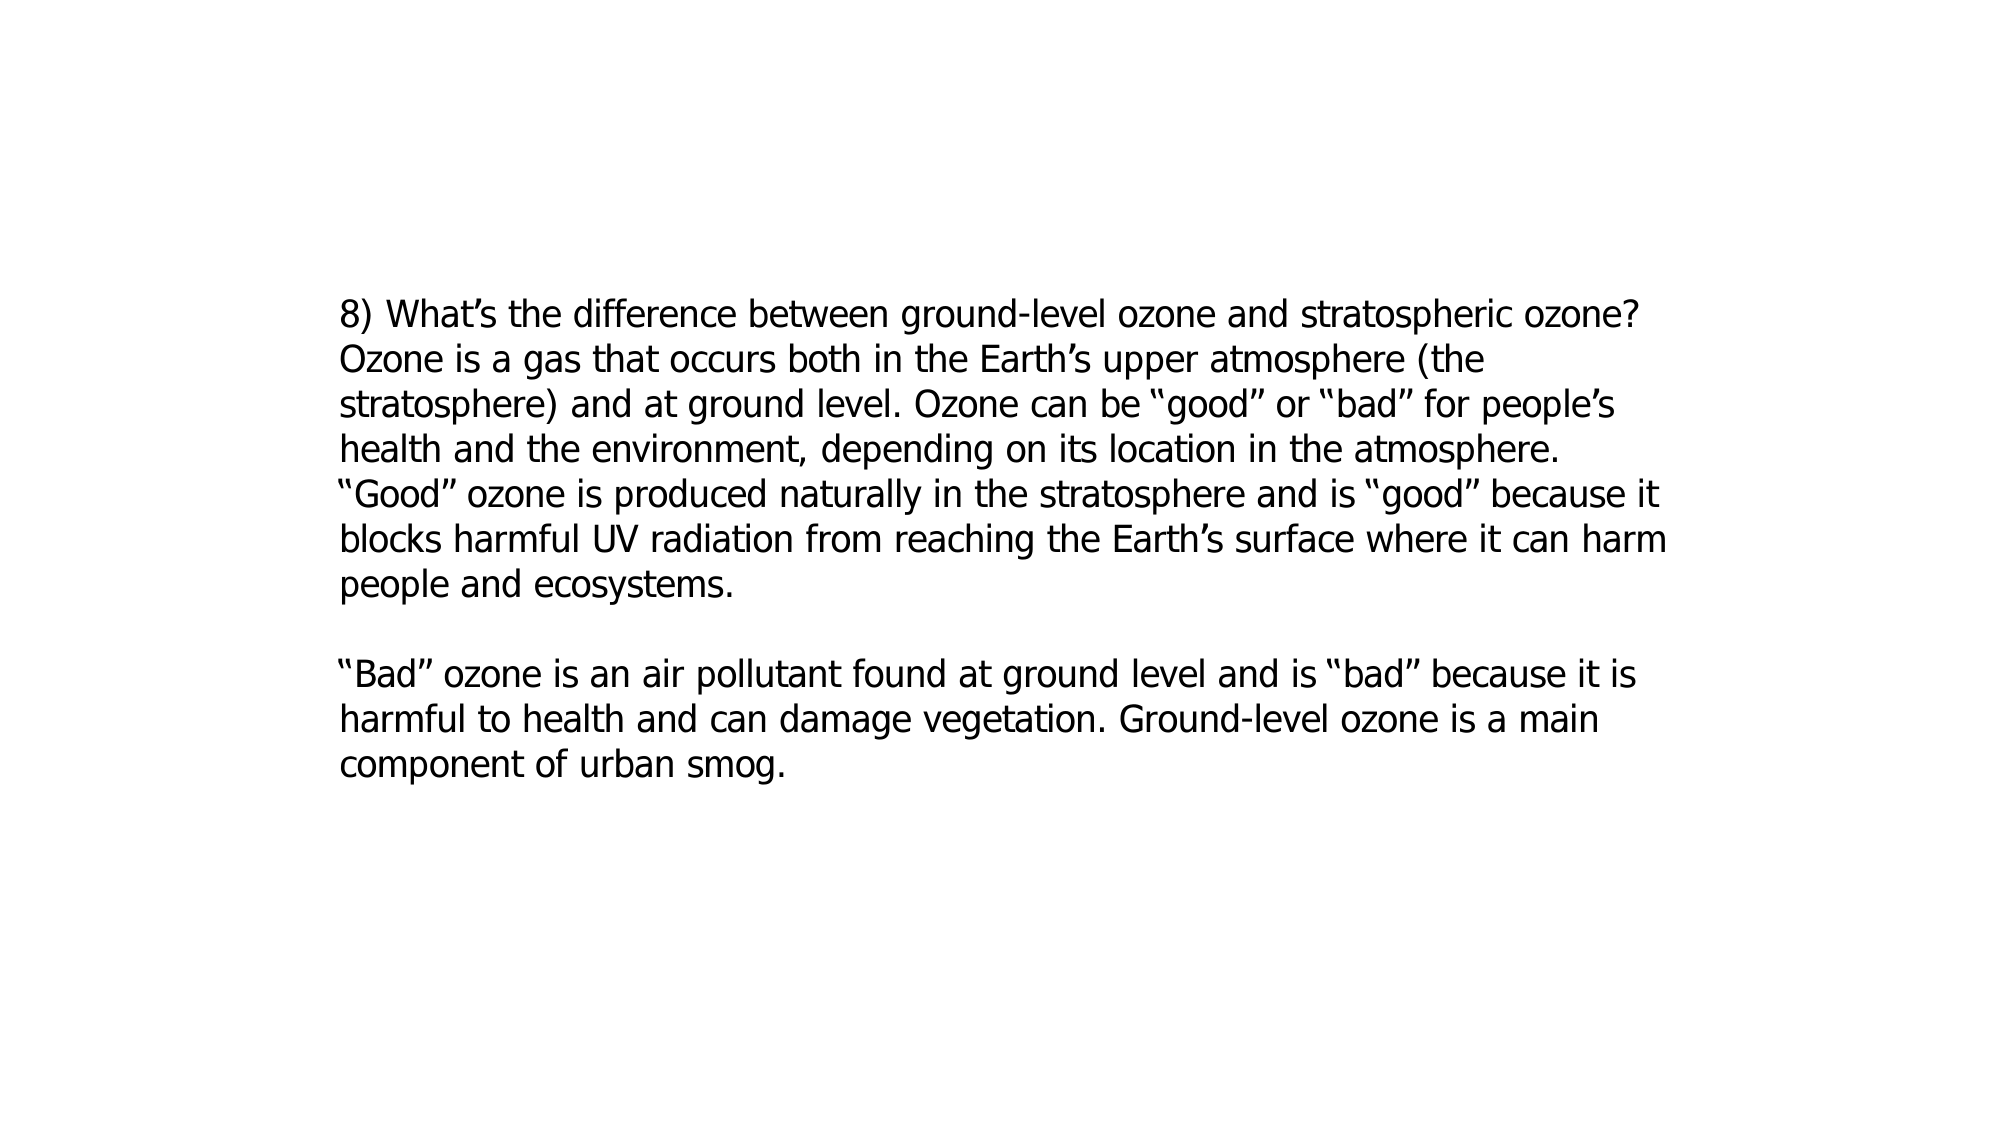

8) What’s the difference between ground-level ozone and stratospheric ozone? Ozone is a gas that occurs both in the Earth’s upper atmosphere (the stratosphere) and at ground level. Ozone can be “good” or “bad” for people’s health and the environment, depending on its location in the atmosphere. “Good” ozone is produced naturally in the stratosphere and is “good” because it blocks harmful UV radiation from reaching the Earth’s surface where it can harm people and ecosystems.

“Bad” ozone is an air pollutant found at ground level and is “bad” because it is harmful to health and can damage vegetation. Ground-level ozone is a main component of urban smog.